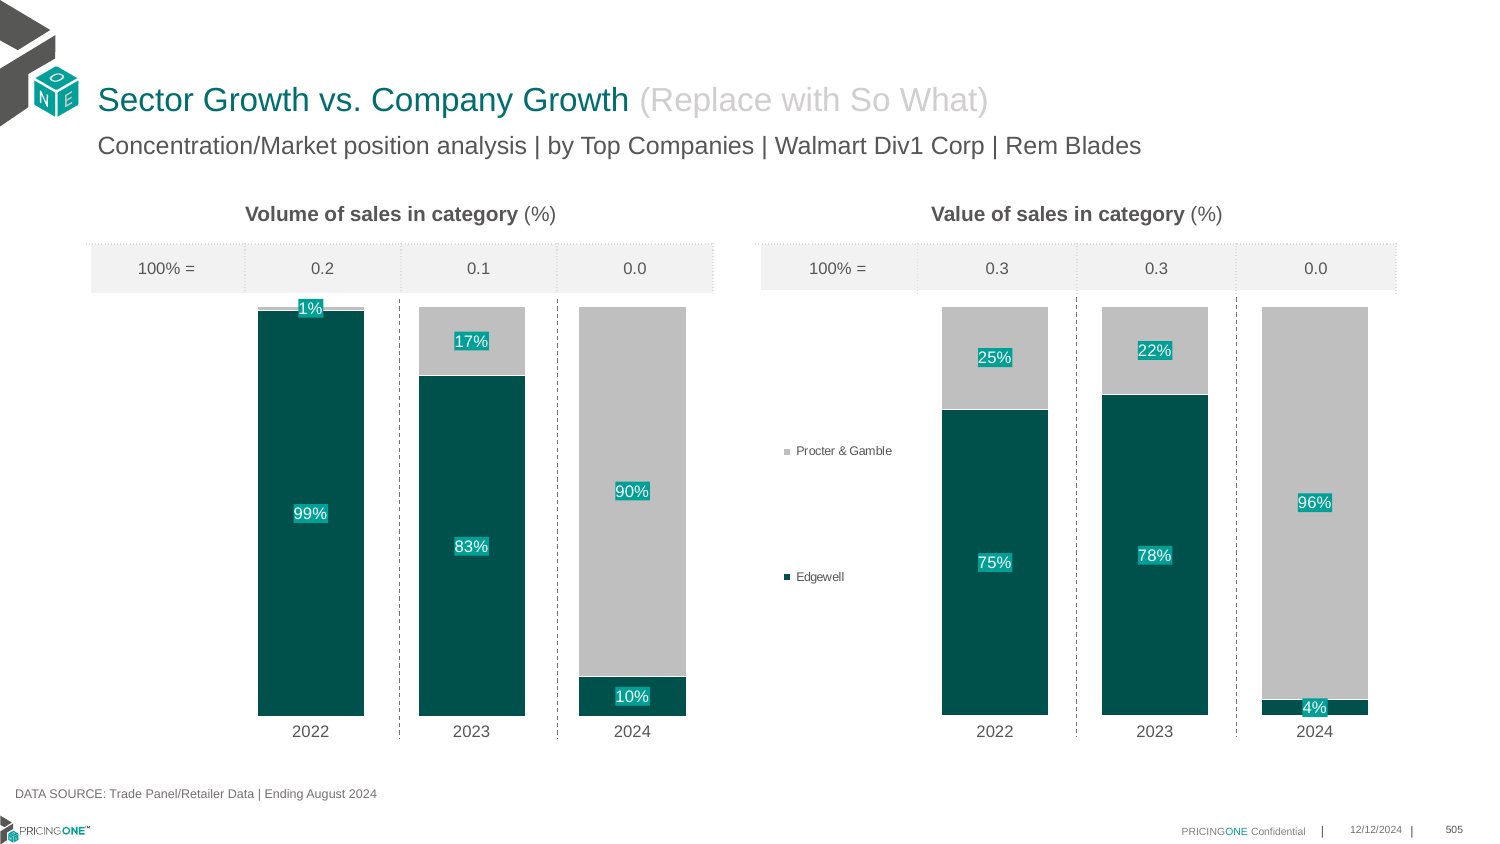

# Sector Growth vs. Company Growth (Replace with So What)
Concentration/Market position analysis | by Top Companies | Walmart Div1 Corp | Rem Blades
| Volume of sales in category (%) |  |  |  |
| --- | --- | --- | --- |
| 100% = | 0.2 | 0.1 | 0.0 |
| Value of sales in category (%) |  |  |  |
| --- | --- | --- | --- |
| 100% = | 0.3 | 0.3 | 0.0 |

### Chart

| Category | Edgewell | Procter & Gamble |
|---|---|---|
| 2022 | 0.9891330448421558 | 0.010866955157844185 |
| 2023 | 0.829510453217199 | 0.17048954678280098 |
| 2024 | 0.09829376854599406 | 0.901706231454006 |

### Chart

| Category | Edgewell | Procter & Gamble |
|---|---|---|
| 2022 | 0.7484755436603507 | 0.25152445633964926 |
| 2023 | 0.7833372086783881 | 0.2166627913216119 |
| 2024 | 0.03959006036782255 | 0.9604099396321775 |
DATA SOURCE: Trade Panel/Retailer Data | Ending August 2024

12/12/2024
505